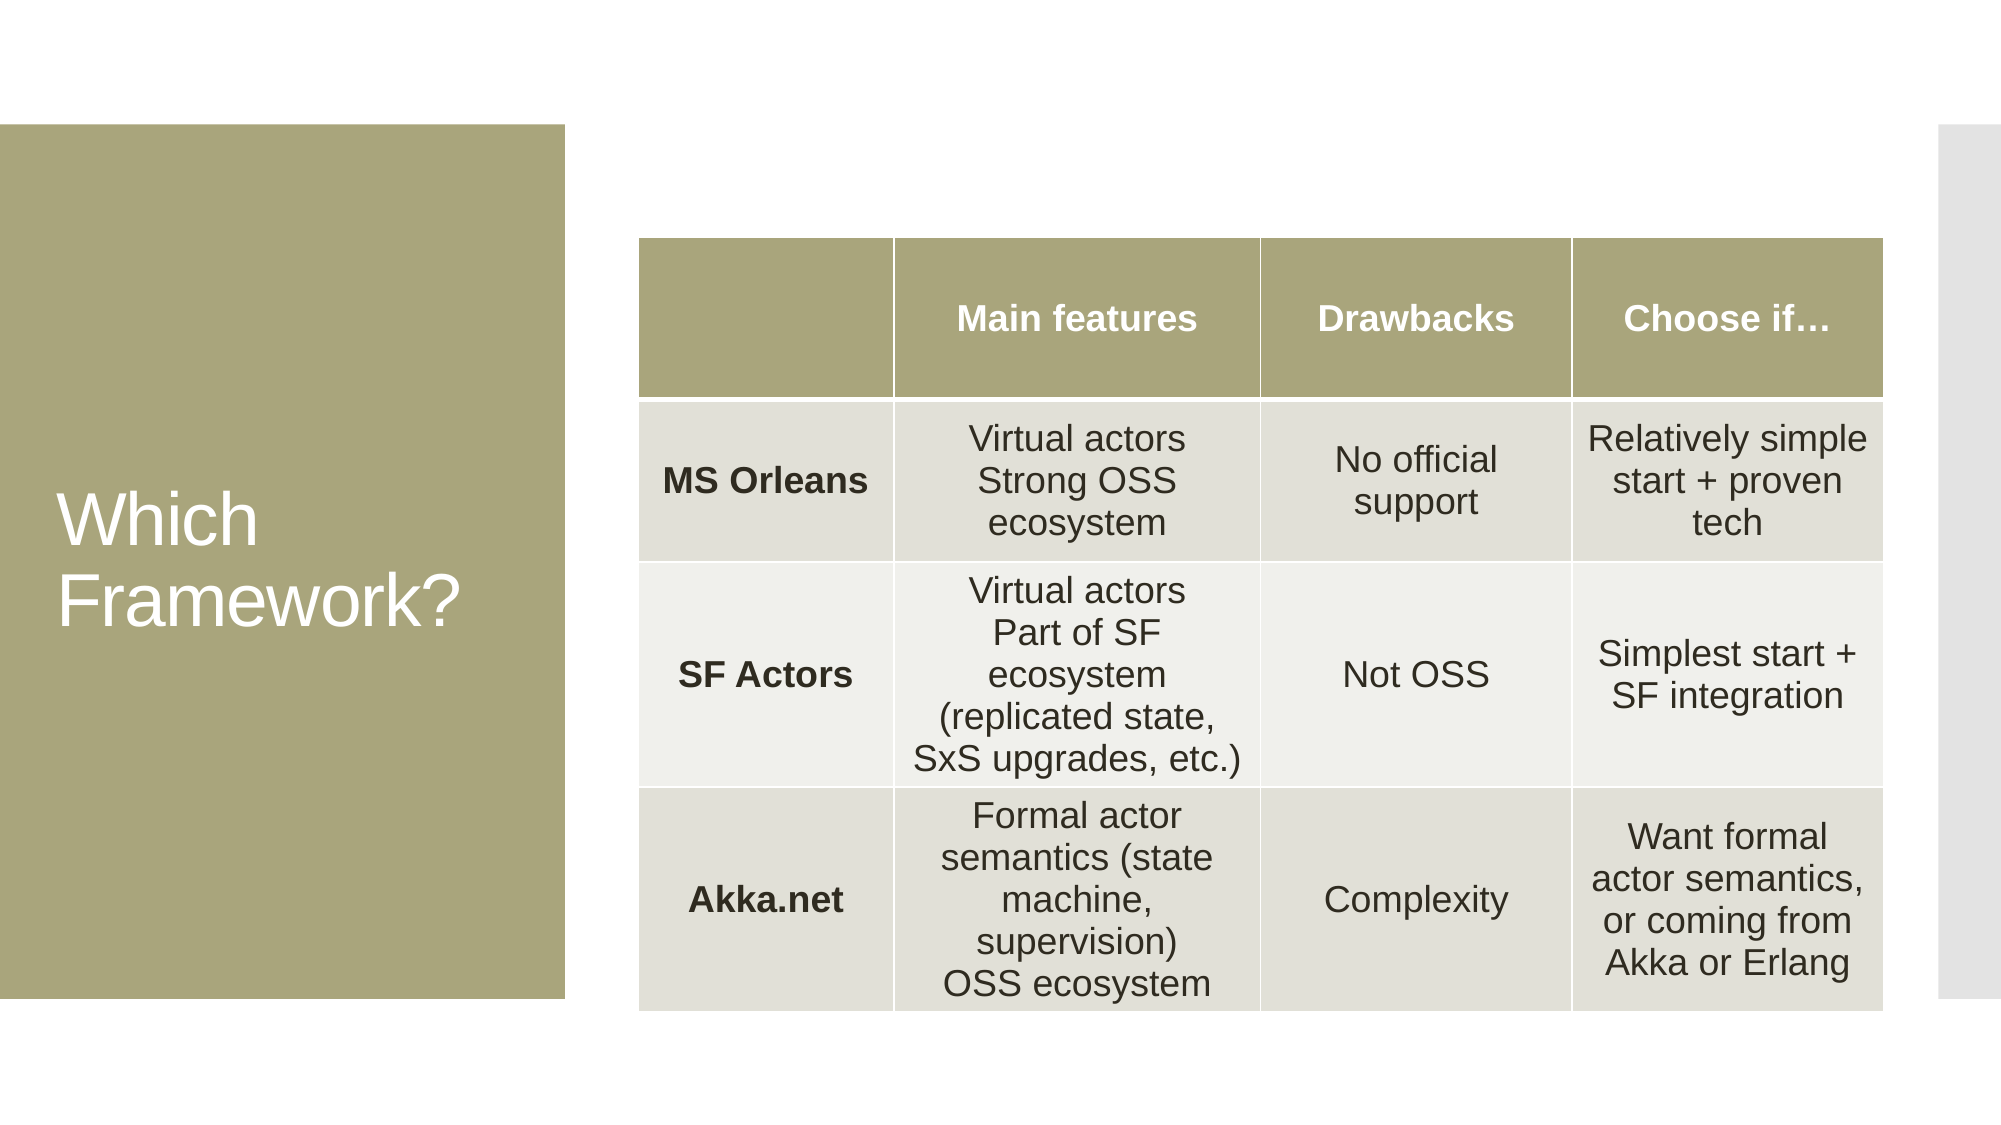

# Which Framework?
|  | Main features | Drawbacks | Choose if… |
| --- | --- | --- | --- |
| MS Orleans | Virtual actors Strong OSS ecosystem | No official support | Relatively simple start + proven tech |
| SF Actors | Virtual actors Part of SF ecosystem (replicated state, SxS upgrades, etc.) | Not OSS | Simplest start + SF integration |
| Akka.net | Formal actor semantics (state machine, supervision) OSS ecosystem | Complexity | Want formal actor semantics, or coming from Akka or Erlang |